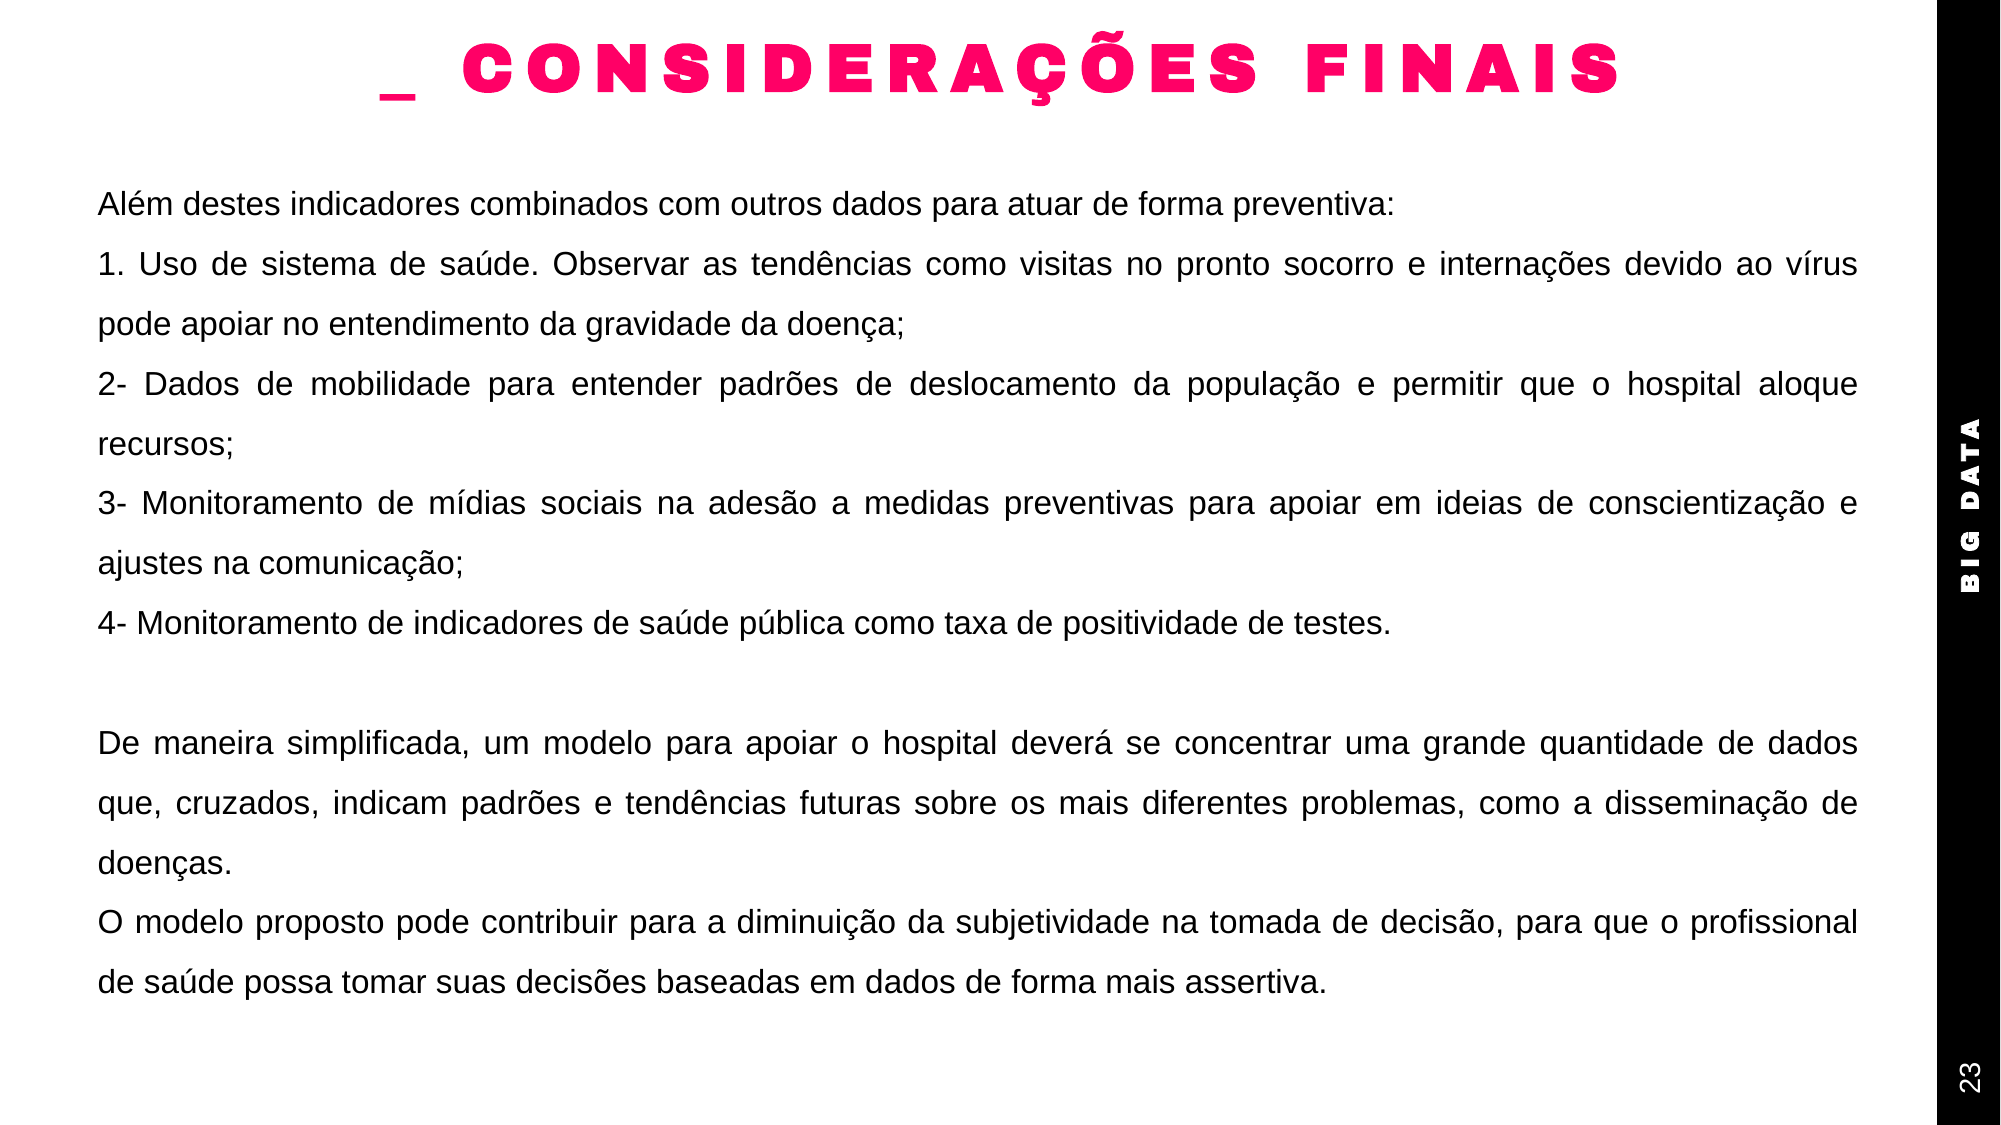

# _ considerações finais
Além destes indicadores combinados com outros dados para atuar de forma preventiva:
1. Uso de sistema de saúde. Observar as tendências como visitas no pronto socorro e internações devido ao vírus pode apoiar no entendimento da gravidade da doença;
2- Dados de mobilidade para entender padrões de deslocamento da população e permitir que o hospital aloque recursos;
3- Monitoramento de mídias sociais na adesão a medidas preventivas para apoiar em ideias de conscientização e ajustes na comunicação;
4- Monitoramento de indicadores de saúde pública como taxa de positividade de testes.

De maneira simplificada, um modelo para apoiar o hospital deverá se concentrar uma grande quantidade de dados que, cruzados, indicam padrões e tendências futuras sobre os mais diferentes problemas, como a disseminação de doenças.
O modelo proposto pode contribuir para a diminuição da subjetividade na tomada de decisão, para que o profissional de saúde possa tomar suas decisões baseadas em dados de forma mais assertiva.

BIG DATA
23